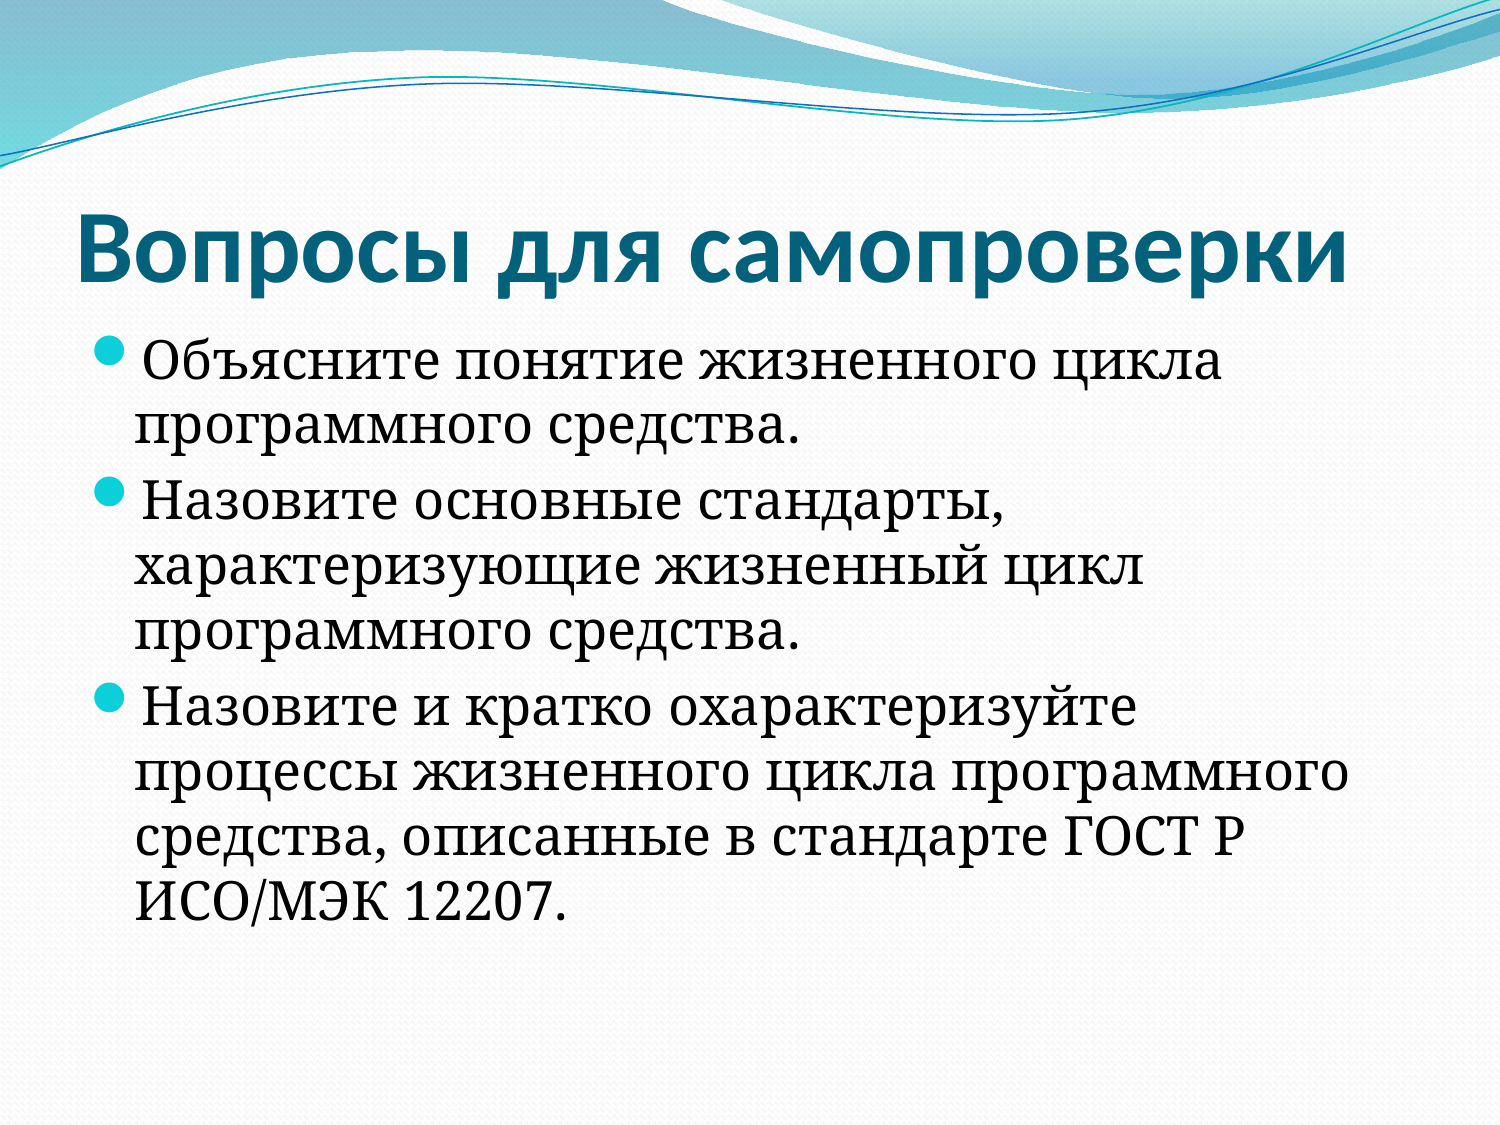

# Вопросы для самопроверки
Объясните понятие жизненного цикла программного средства.
Назовите основные стандарты, характеризующие жизненный цикл программного средства.
Назовите и кратко охарактеризуйте процессы жизненного цикла программного средства, описанные в стандарте ГОСТ Р ИСО/МЭК 12207.